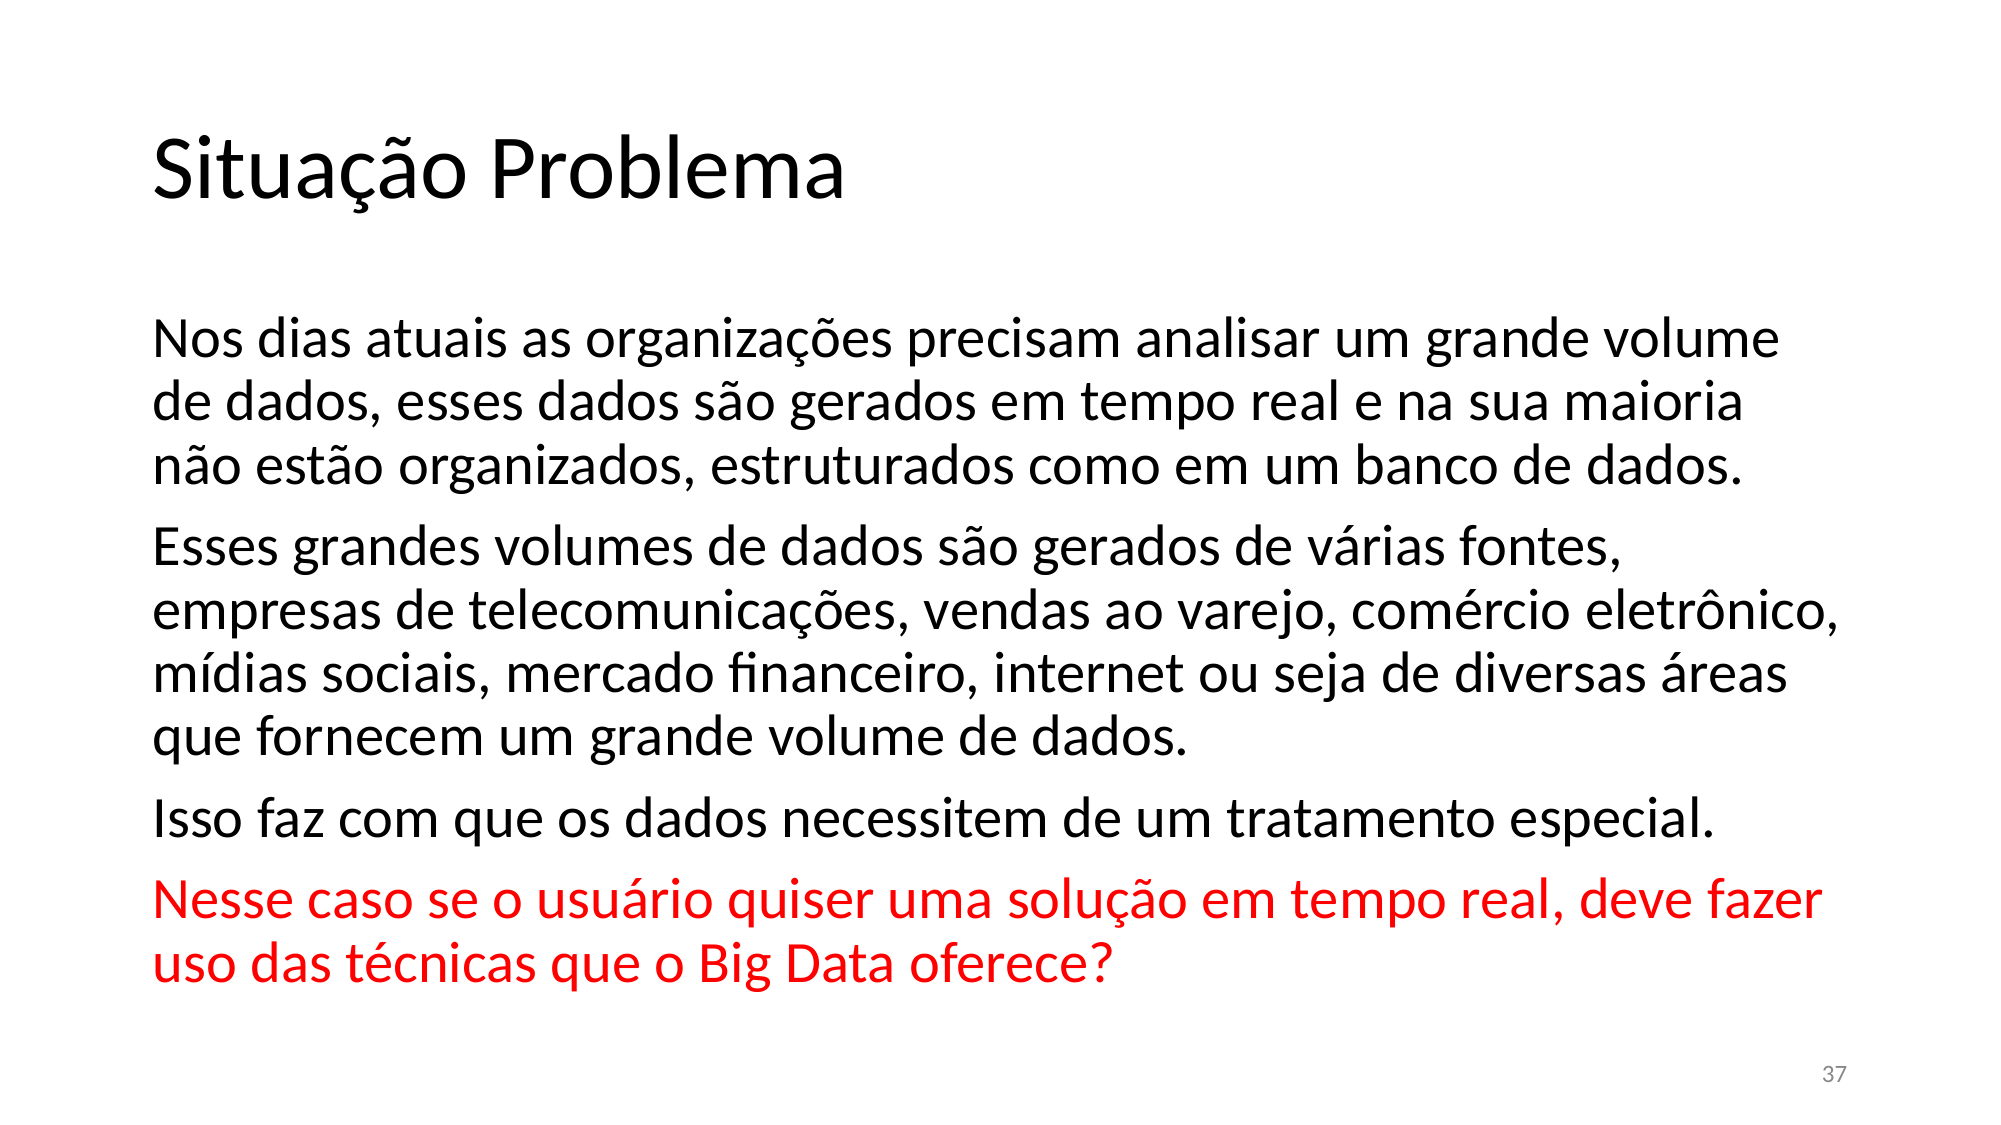

# Situação Problema
Nos dias atuais as organizações precisam analisar um grande volume de dados, esses dados são gerados em tempo real e na sua maioria não estão organizados, estruturados como em um banco de dados.
Esses grandes volumes de dados são gerados de várias fontes, empresas de telecomunicações, vendas ao varejo, comércio eletrônico, mídias sociais, mercado financeiro, internet ou seja de diversas áreas que fornecem um grande volume de dados.
Isso faz com que os dados necessitem de um tratamento especial.
Nesse caso se o usuário quiser uma solução em tempo real, deve fazer uso das técnicas que o Big Data oferece?
37